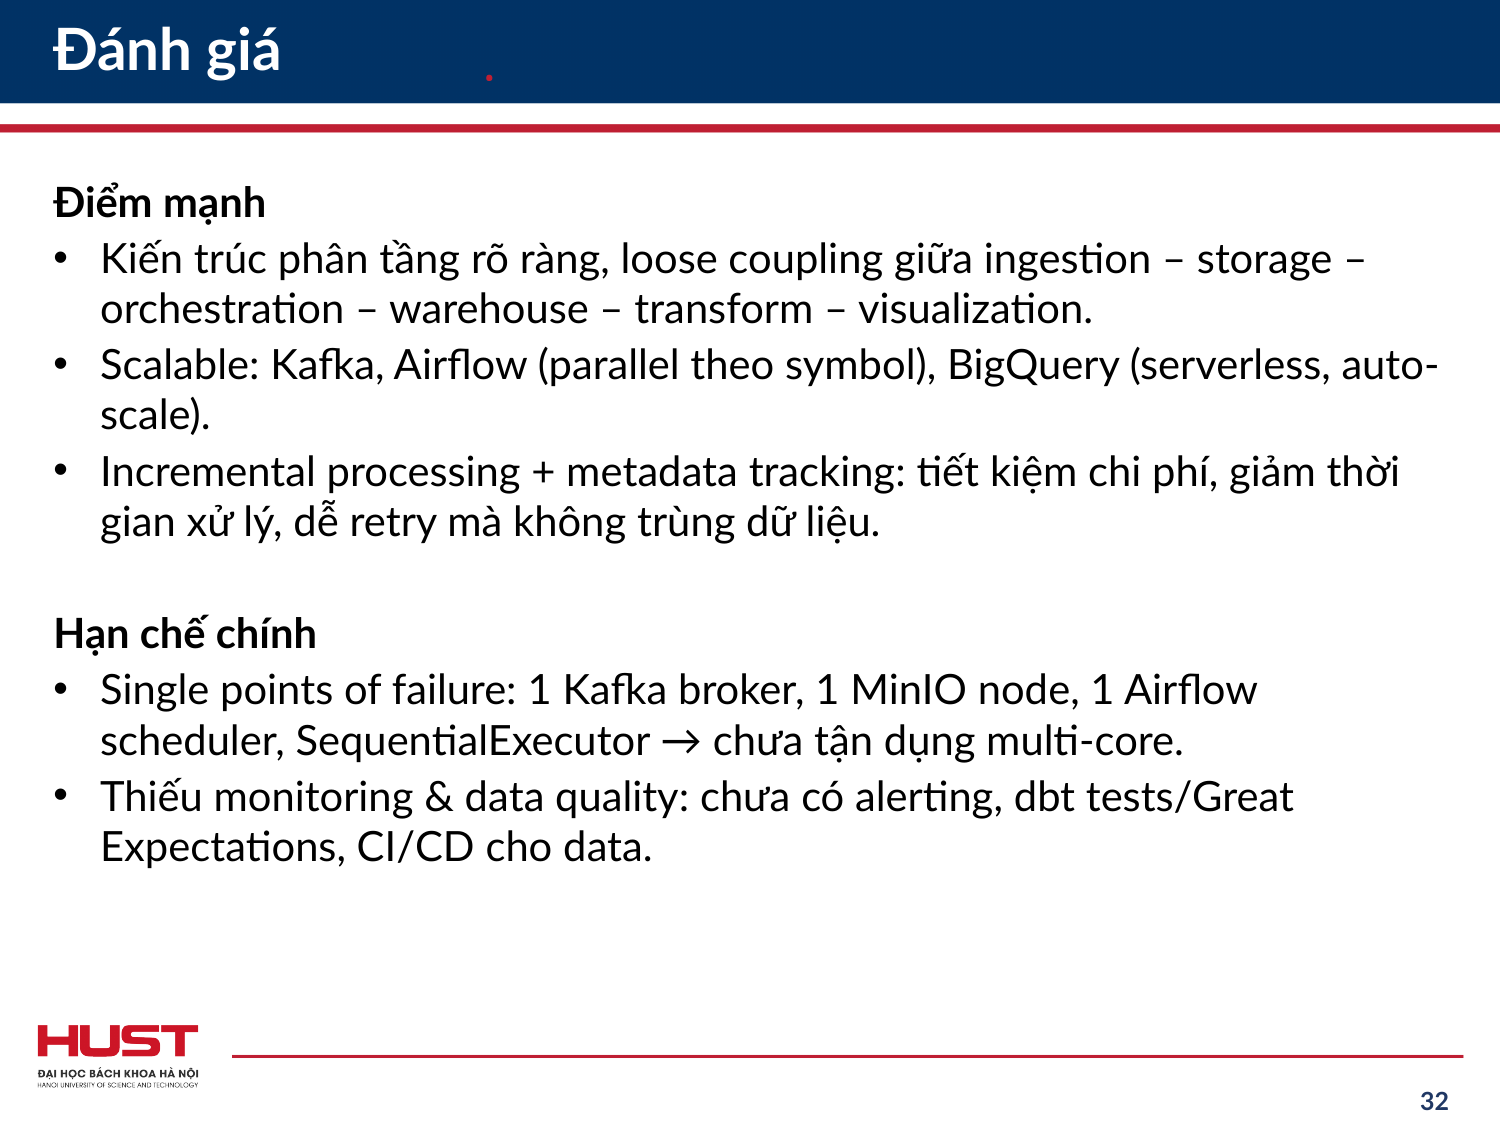

# Đánh giá
Điểm mạnh
Kiến trúc phân tầng rõ ràng, loose coupling giữa ingestion – storage – orchestration – warehouse – transform – visualization.
Scalable: Kafka, Airflow (parallel theo symbol), BigQuery (serverless, auto-scale).
Incremental processing + metadata tracking: tiết kiệm chi phí, giảm thời gian xử lý, dễ retry mà không trùng dữ liệu.

Hạn chế chính
Single points of failure: 1 Kafka broker, 1 MinIO node, 1 Airflow scheduler, SequentialExecutor → chưa tận dụng multi-core.
Thiếu monitoring & data quality: chưa có alerting, dbt tests/Great Expectations, CI/CD cho data.
32